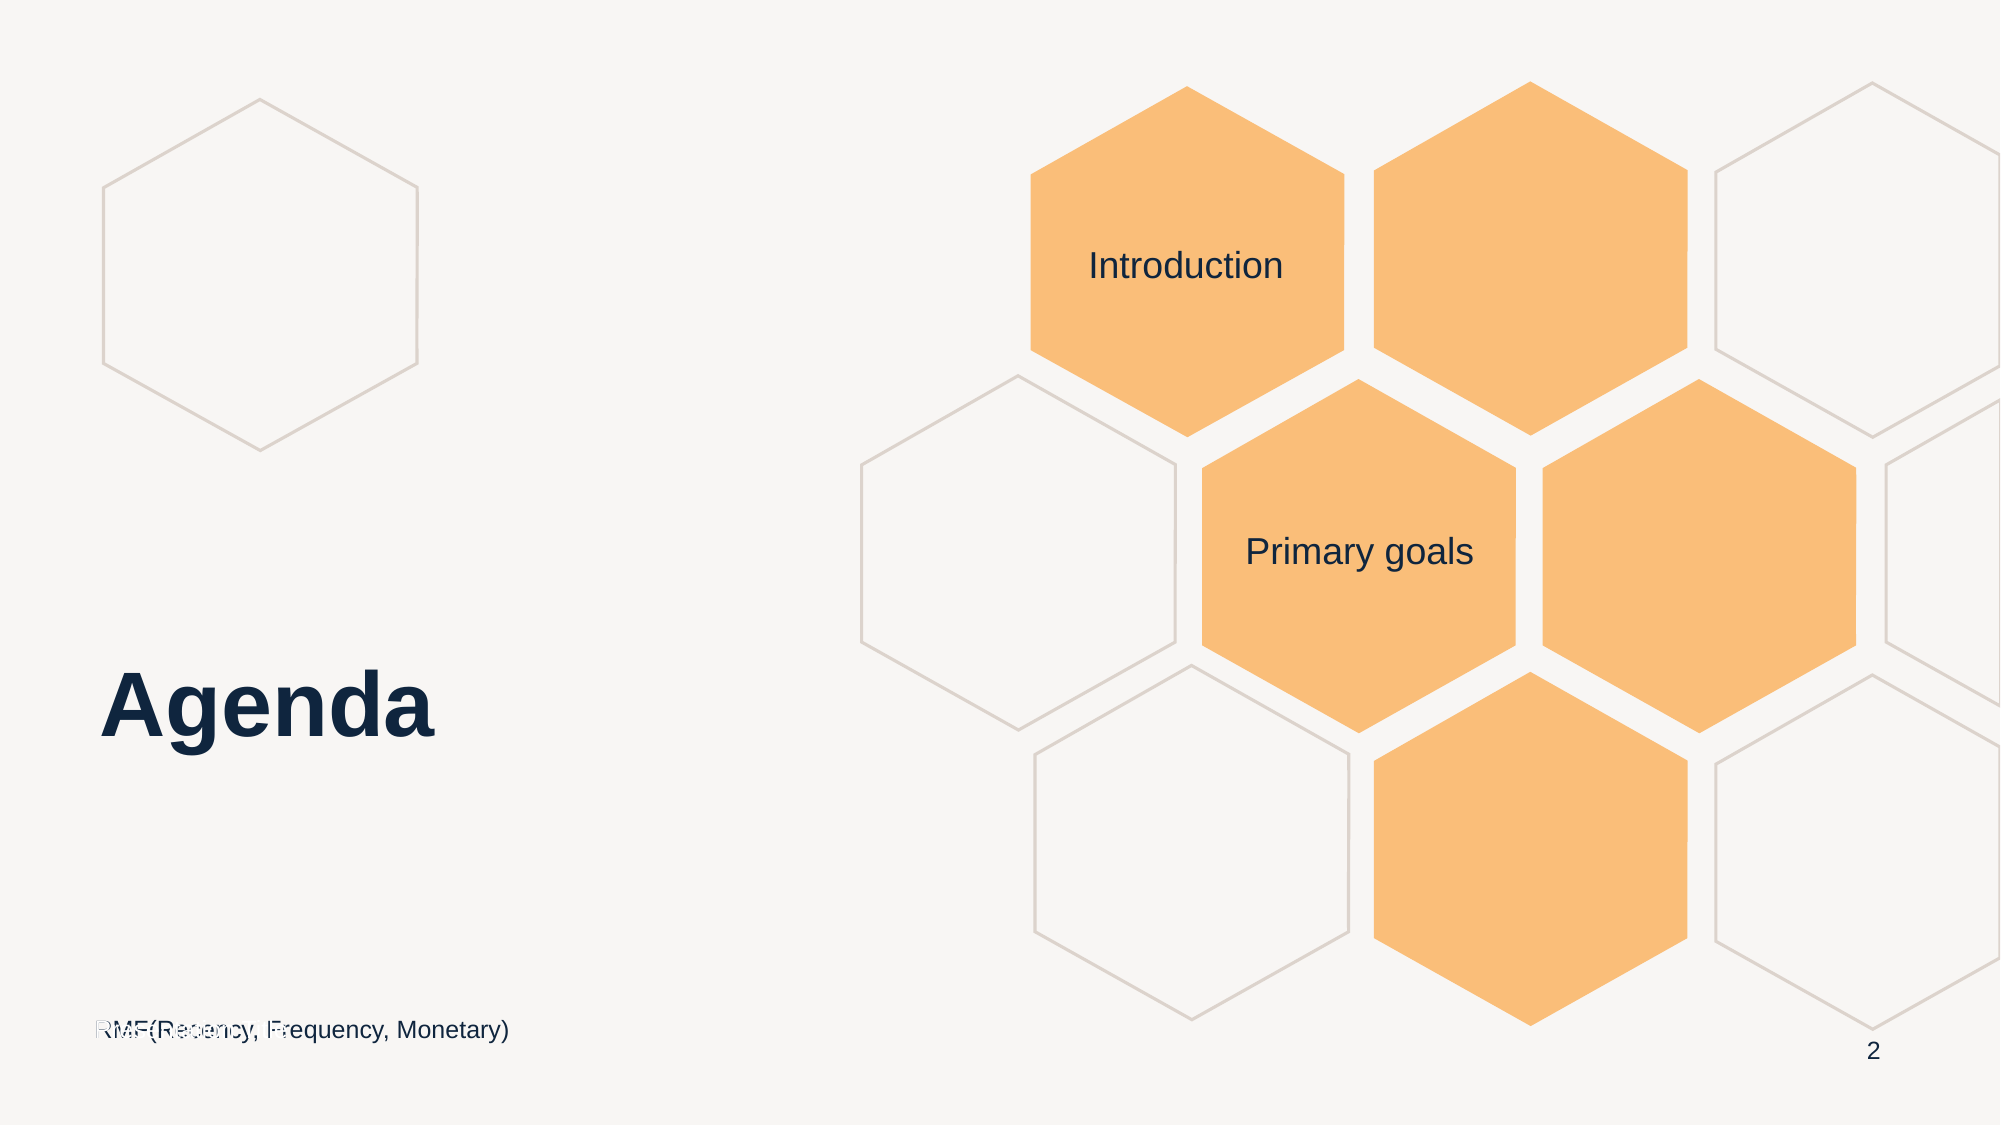

Introduction
Primary goals
# Agenda
Presentation Title
RMF(Recency, Frequency, Monetary)
2